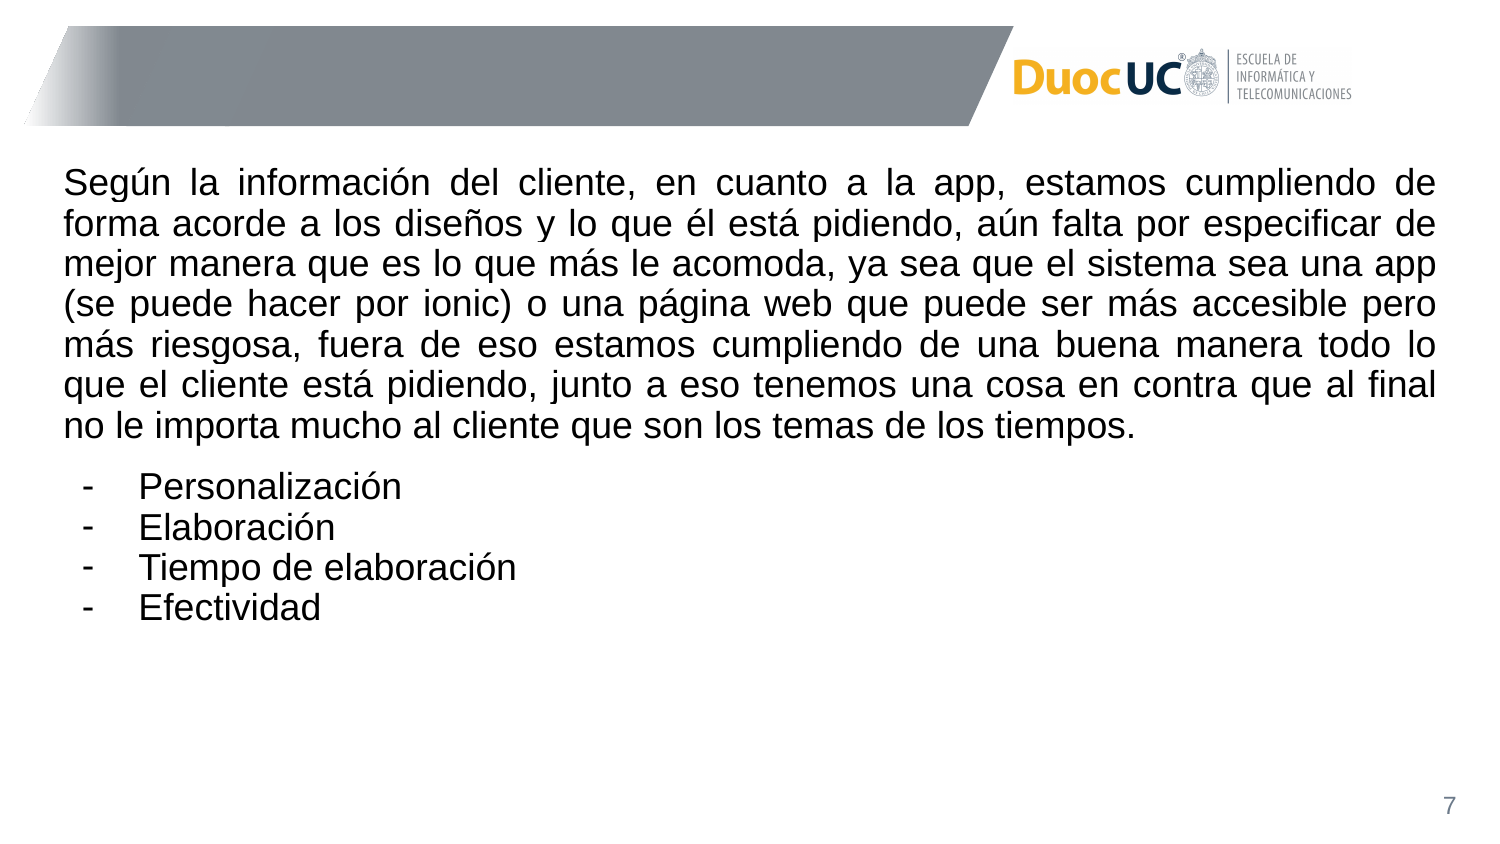

Según la información del cliente, en cuanto a la app, estamos cumpliendo de forma acorde a los diseños y lo que él está pidiendo, aún falta por especificar de mejor manera que es lo que más le acomoda, ya sea que el sistema sea una app (se puede hacer por ionic) o una página web que puede ser más accesible pero más riesgosa, fuera de eso estamos cumpliendo de una buena manera todo lo que el cliente está pidiendo, junto a eso tenemos una cosa en contra que al final no le importa mucho al cliente que son los temas de los tiempos.
Personalización
Elaboración
Tiempo de elaboración
Efectividad